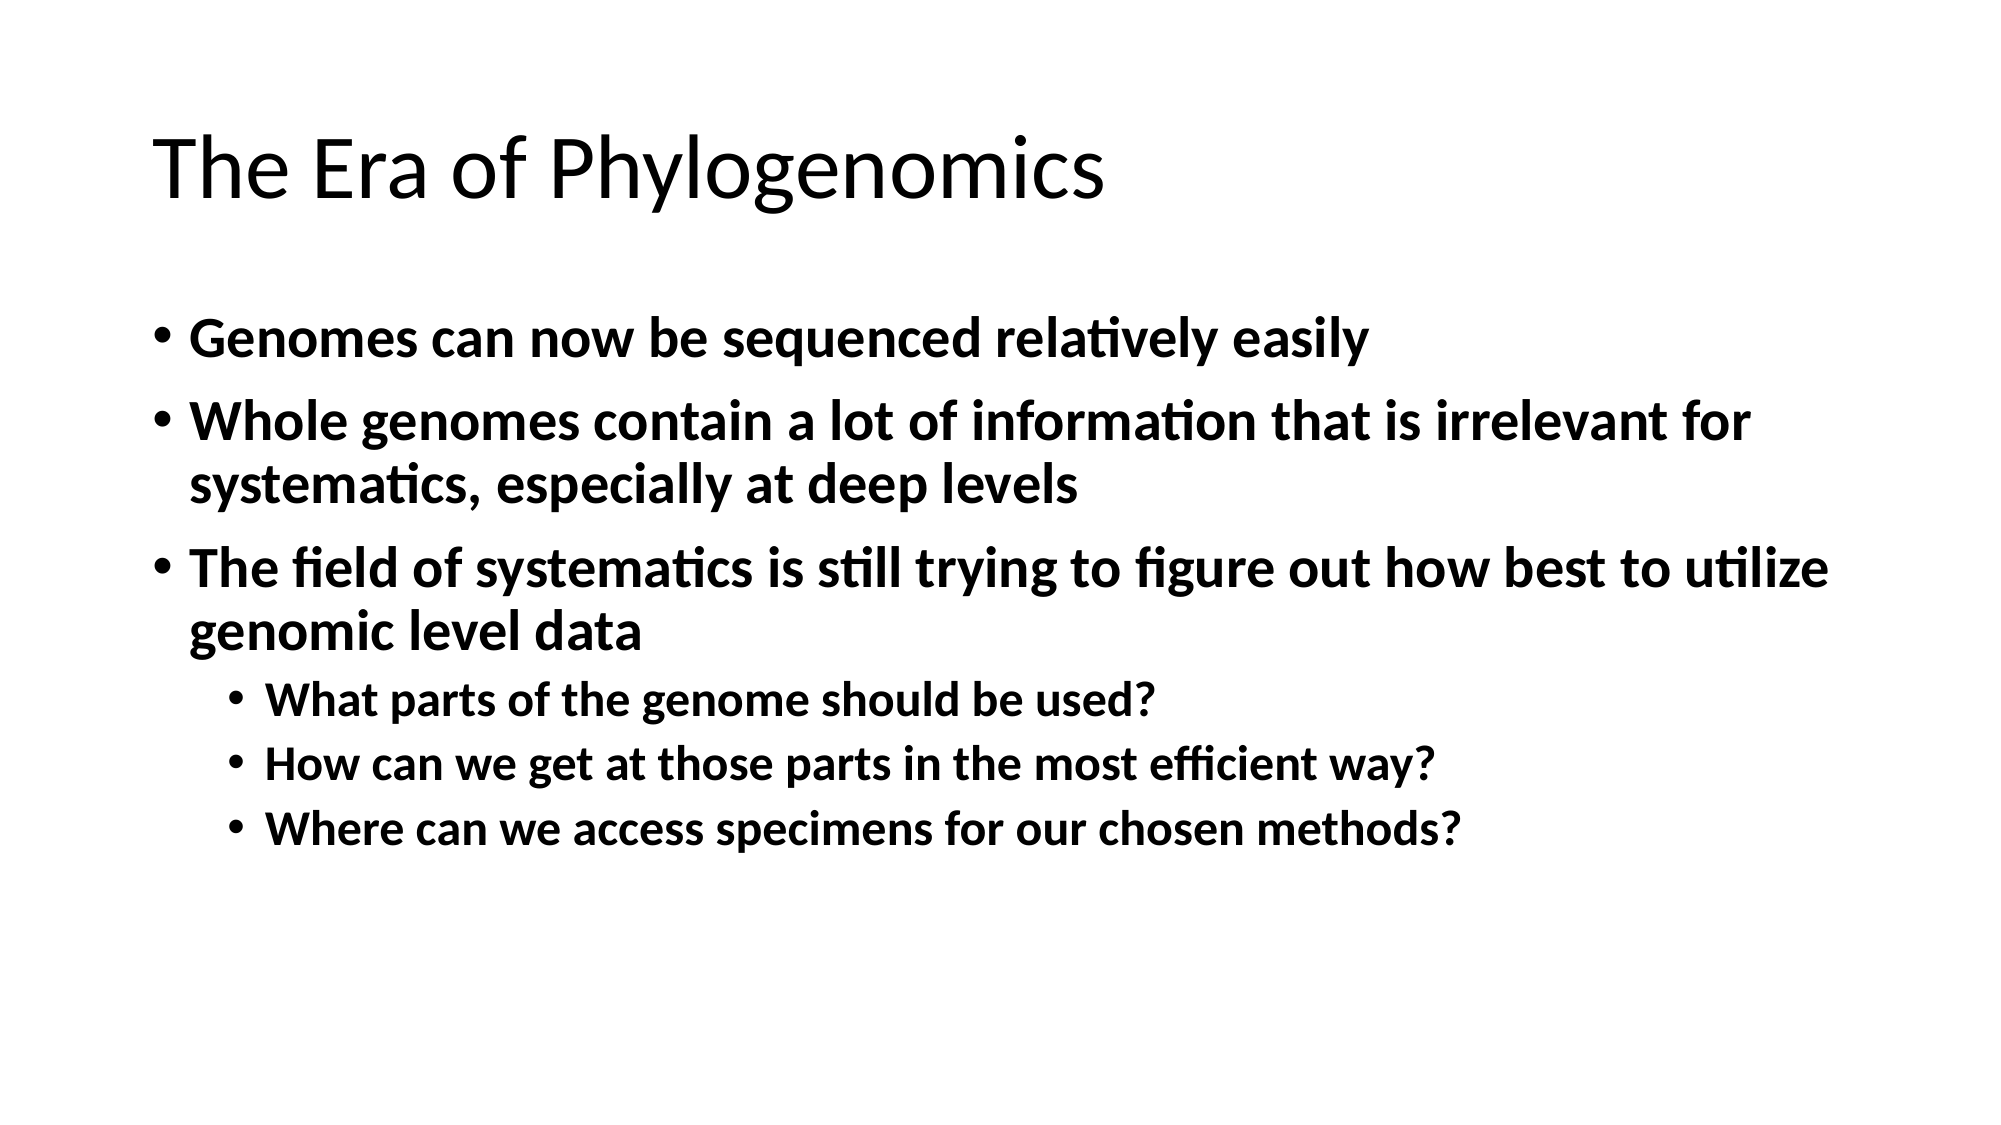

# The Era of Phylogenomics
Genomes can now be sequenced relatively easily
Whole genomes contain a lot of information that is irrelevant for systematics, especially at deep levels
The field of systematics is still trying to figure out how best to utilize genomic level data
What parts of the genome should be used?
How can we get at those parts in the most efficient way?
Where can we access specimens for our chosen methods?